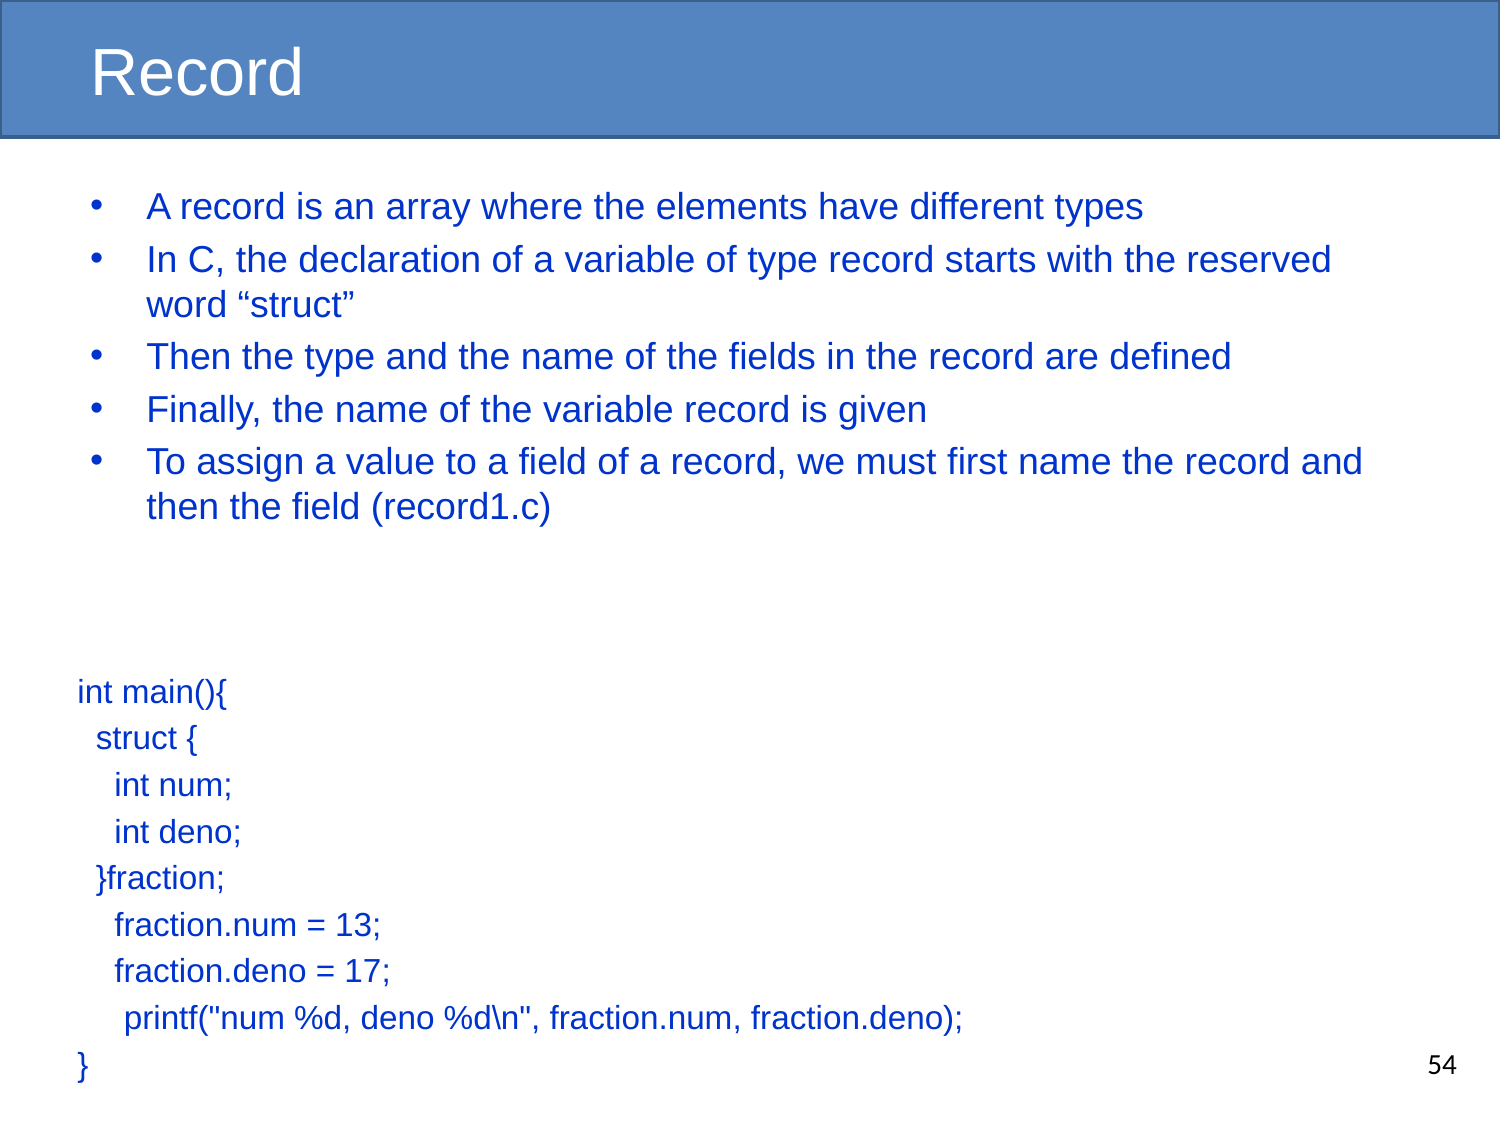

# Record
A record is an array where the elements have different types
In C, the declaration of a variable of type record starts with the reserved word “struct”
Then the type and the name of the fields in the record are defined
Finally, the name of the variable record is given
To assign a value to a field of a record, we must first name the record and then the field (record1.c)
int main(){
  struct {
    int num;
    int deno;
  }fraction;
    fraction.num = 13;
    fraction.deno = 17;
     printf("num %d, deno %d\n", fraction.num, fraction.deno);
}
54